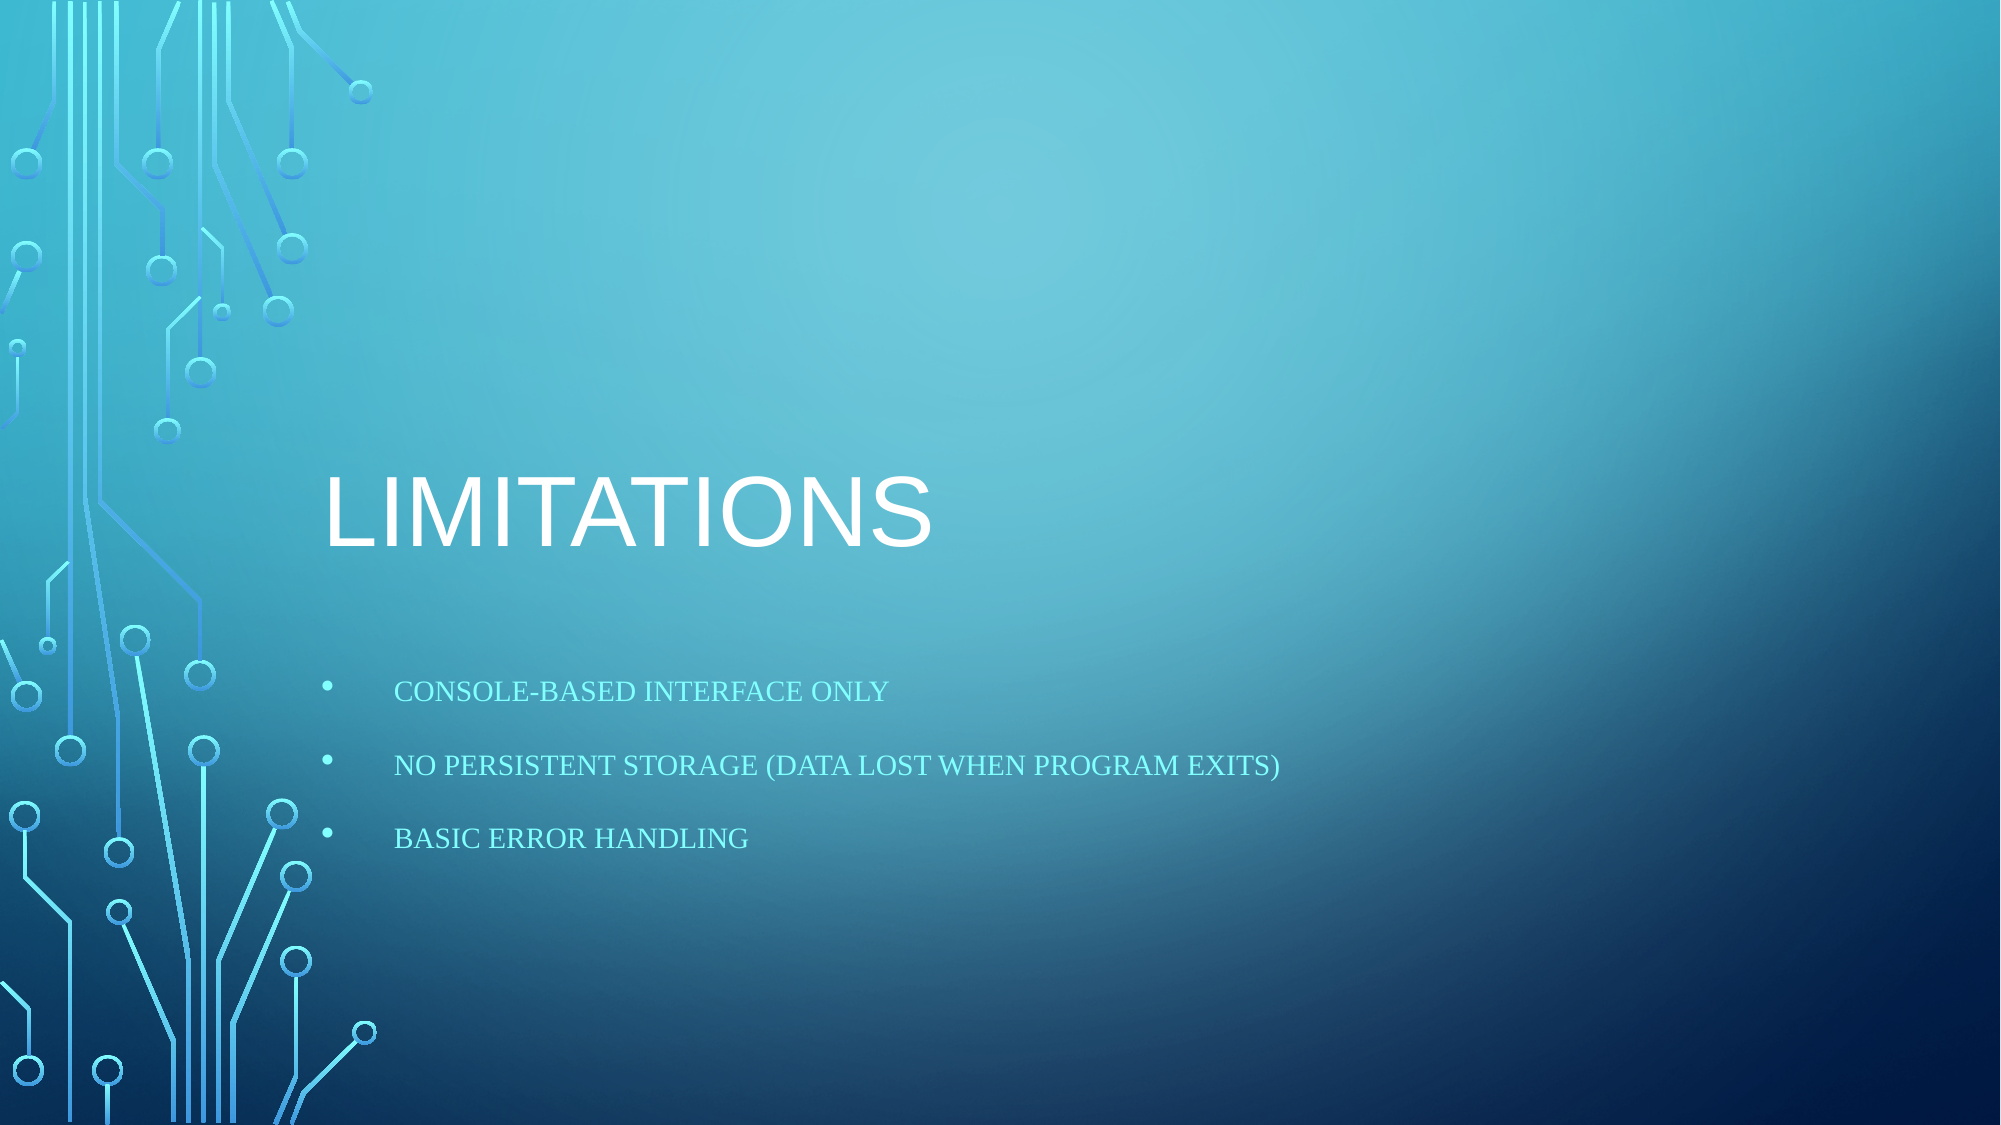

# Limitations

Console-based interface only
No persistent storage (data lost when program exits)
Basic error handling